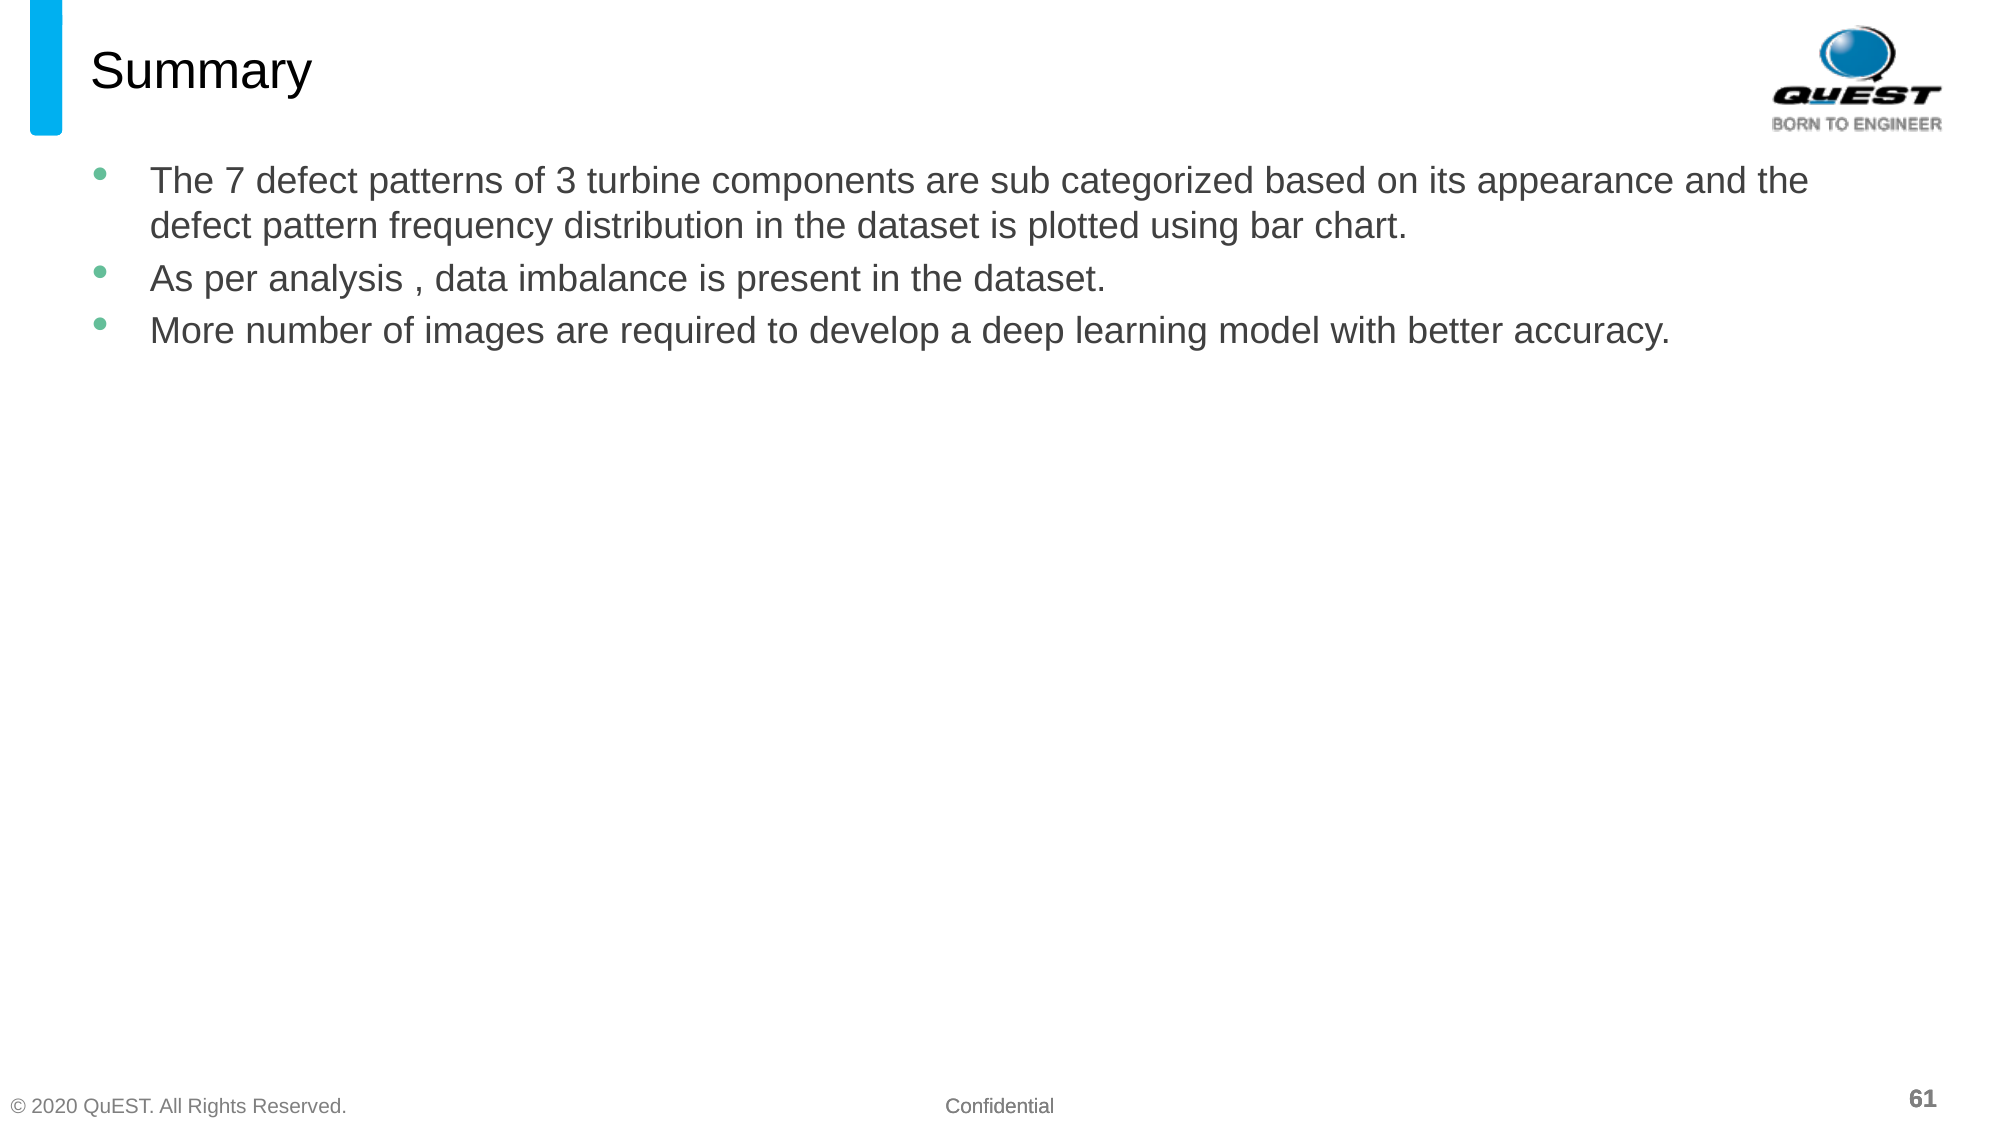

# Summary
The 7 defect patterns of 3 turbine components are sub categorized based on its appearance and the defect pattern frequency distribution in the dataset is plotted using bar chart.
As per analysis , data imbalance is present in the dataset.
More number of images are required to develop a deep learning model with better accuracy.